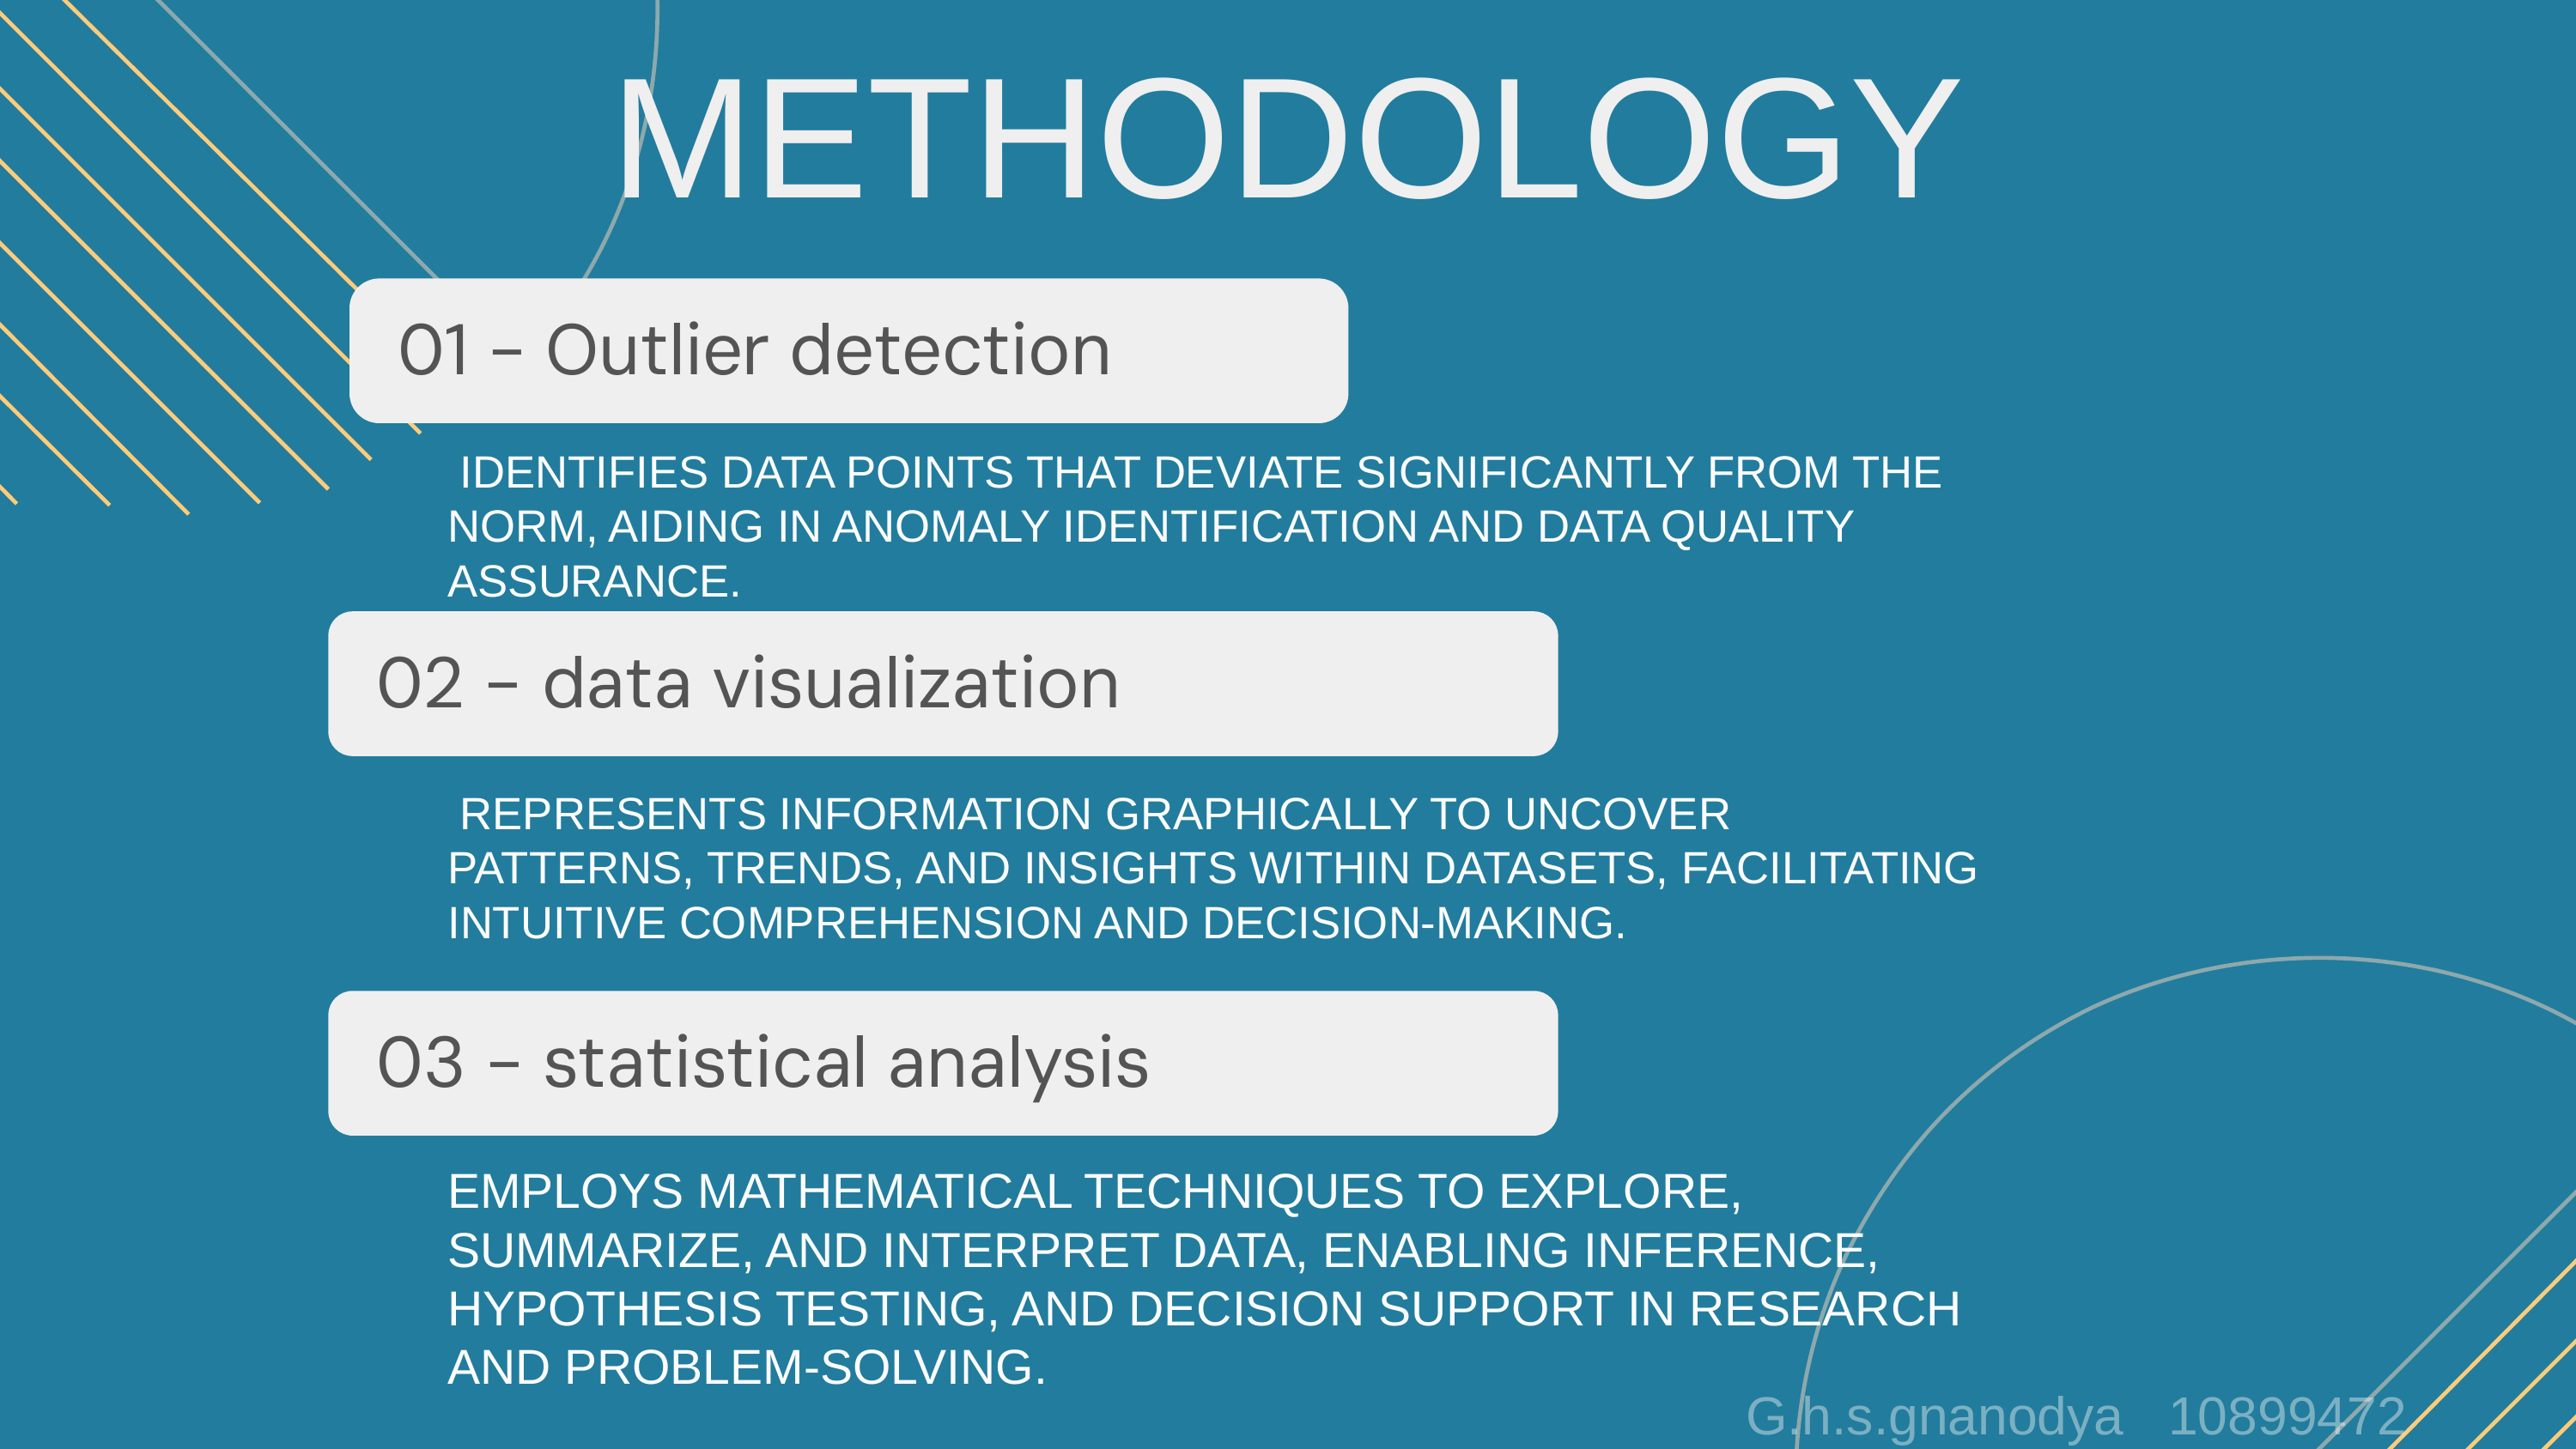

METHODOLOGY

01 - Outlier detection
 IDENTIFIES DATA POINTS THAT DEVIATE SIGNIFICANTLY FROM THE NORM, AIDING IN ANOMALY IDENTIFICATION AND DATA QUALITY ASSURANCE.

02 - data visualization
 REPRESENTS INFORMATION GRAPHICALLY TO UNCOVER PATTERNS, TRENDS, AND INSIGHTS WITHIN DATASETS, FACILITATING INTUITIVE COMPREHENSION AND DECISION-MAKING.

03 - statistical analysis

EMPLOYS MATHEMATICAL TECHNIQUES TO EXPLORE, SUMMARIZE, AND INTERPRET DATA, ENABLING INFERENCE, HYPOTHESIS TESTING, AND DECISION SUPPORT IN RESEARCH AND PROBLEM-SOLVING.

G.h.s.gnanodya   10899472